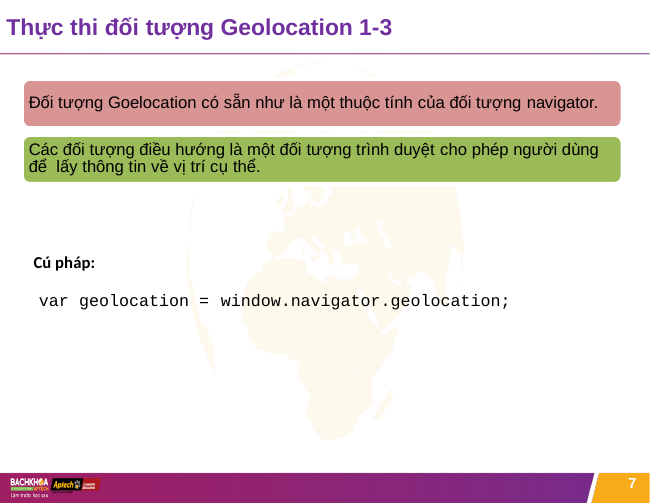

# Thực thi đối tượng Geolocation 1-3

Đối tượng Goelocation có sẵn như là một thuộc tính của đối tượng navigator.

Các đối tượng điều hướng là một đối tượng trình duyệt cho phép người dùng để  lấy thông tin về vị trí cụ thể.

Cú pháp:

var geolocation = window.navigator.geolocation;
7